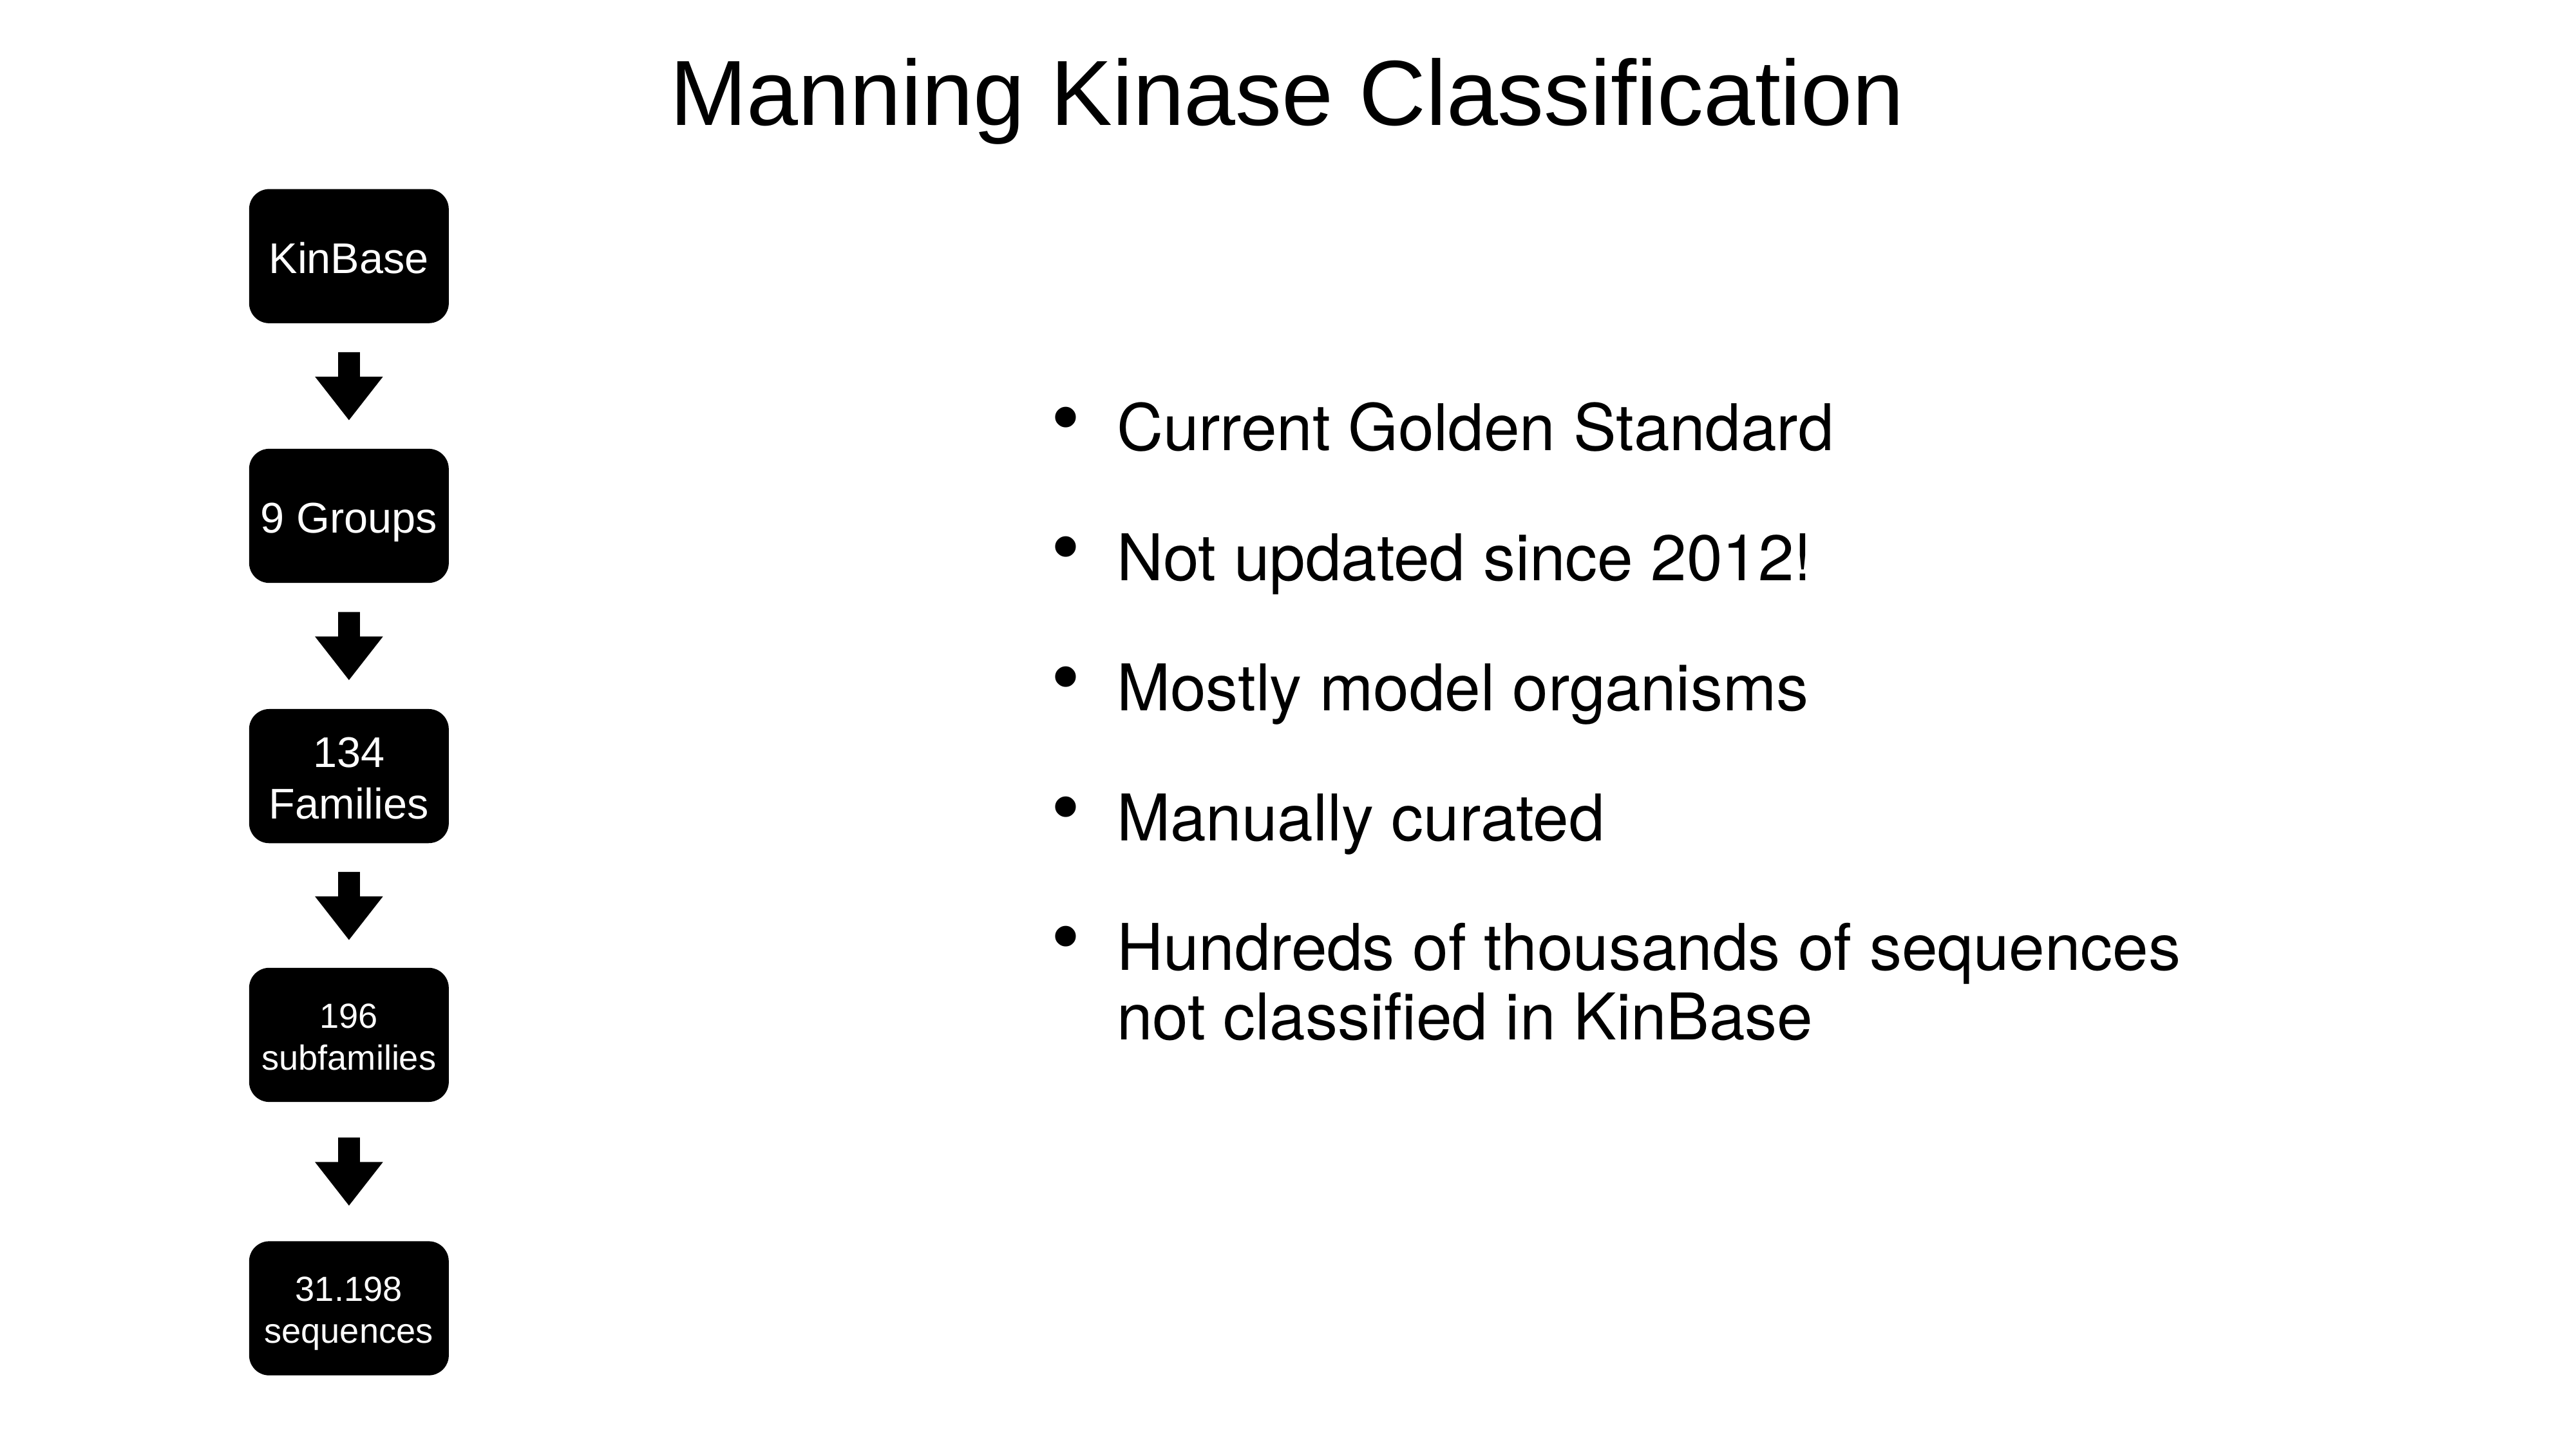

Manning Kinase Classification
KinBase

Current Golden Standard
Not updated since 2012!
Mostly model organisms
Manually curated
Hundreds of thousands of sequences
not classified in KinBase
9 Groups

134 Families

196 subfamilies

31.198 sequences